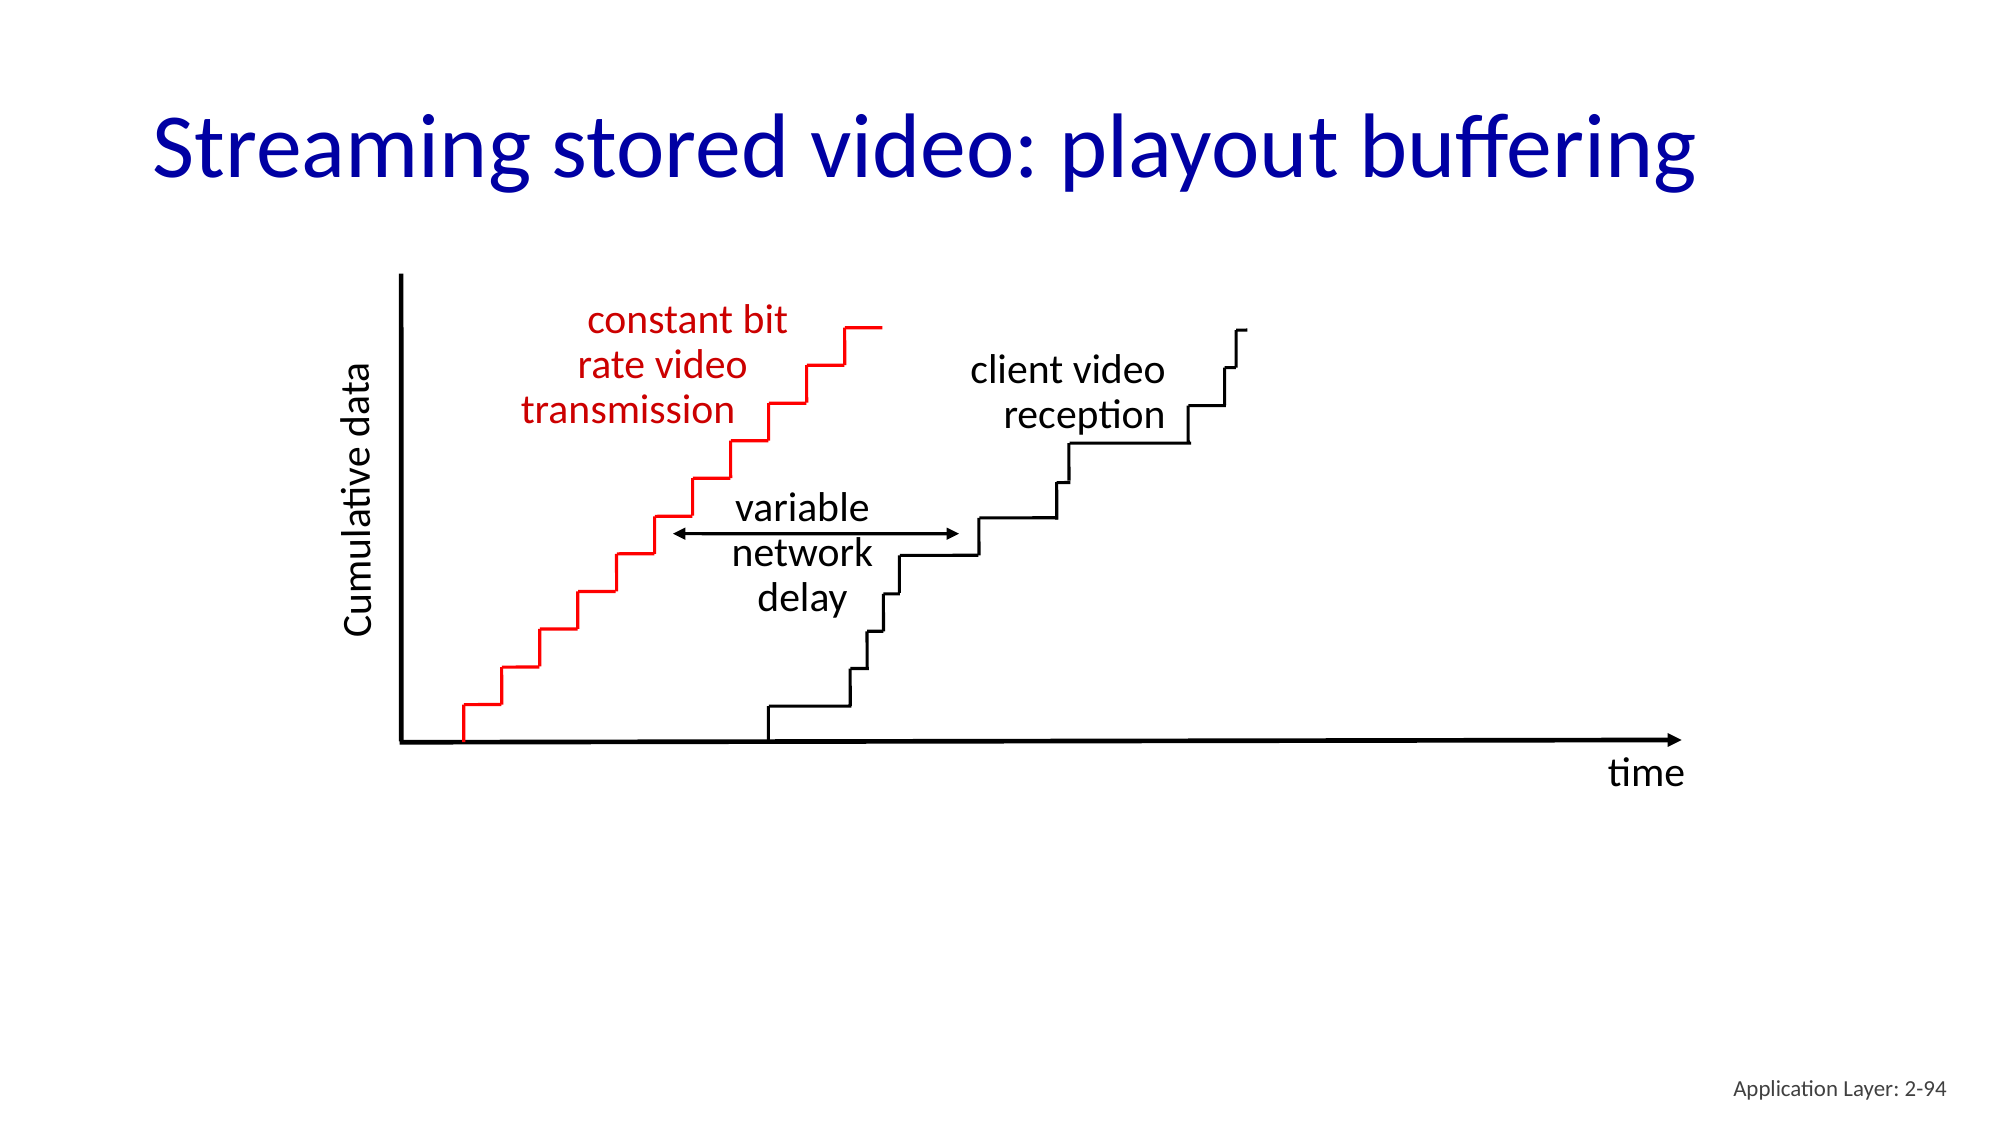

# Streaming stored video: playout buffering

       constant bit
      rate video
transmission

client video
reception
variable
network
delay

Cumulative data

time

Application Layer: 2-94